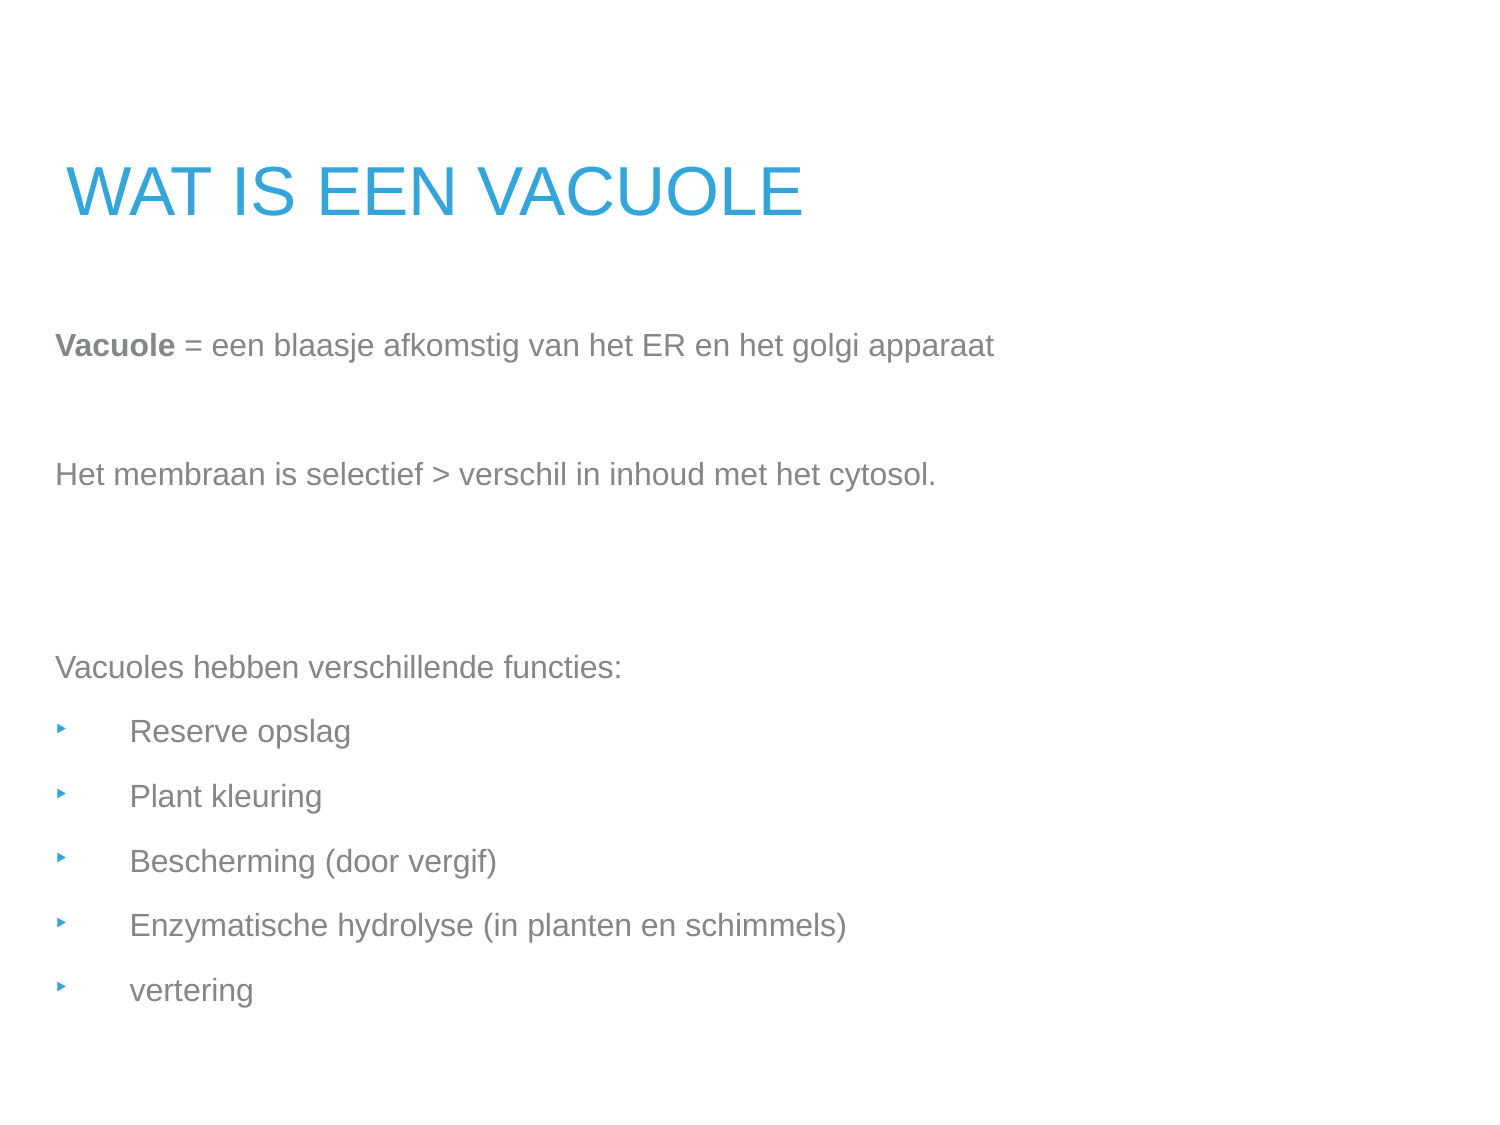

Wat is een vacuole
Vacuole = een blaasje afkomstig van het ER en het golgi apparaat

Het membraan is selectief > verschil in inhoud met het cytosol.

Vacuoles hebben verschillende functies:
Reserve opslag
Plant kleuring
Bescherming (door vergif)
Enzymatische hydrolyse (in planten en schimmels)
vertering